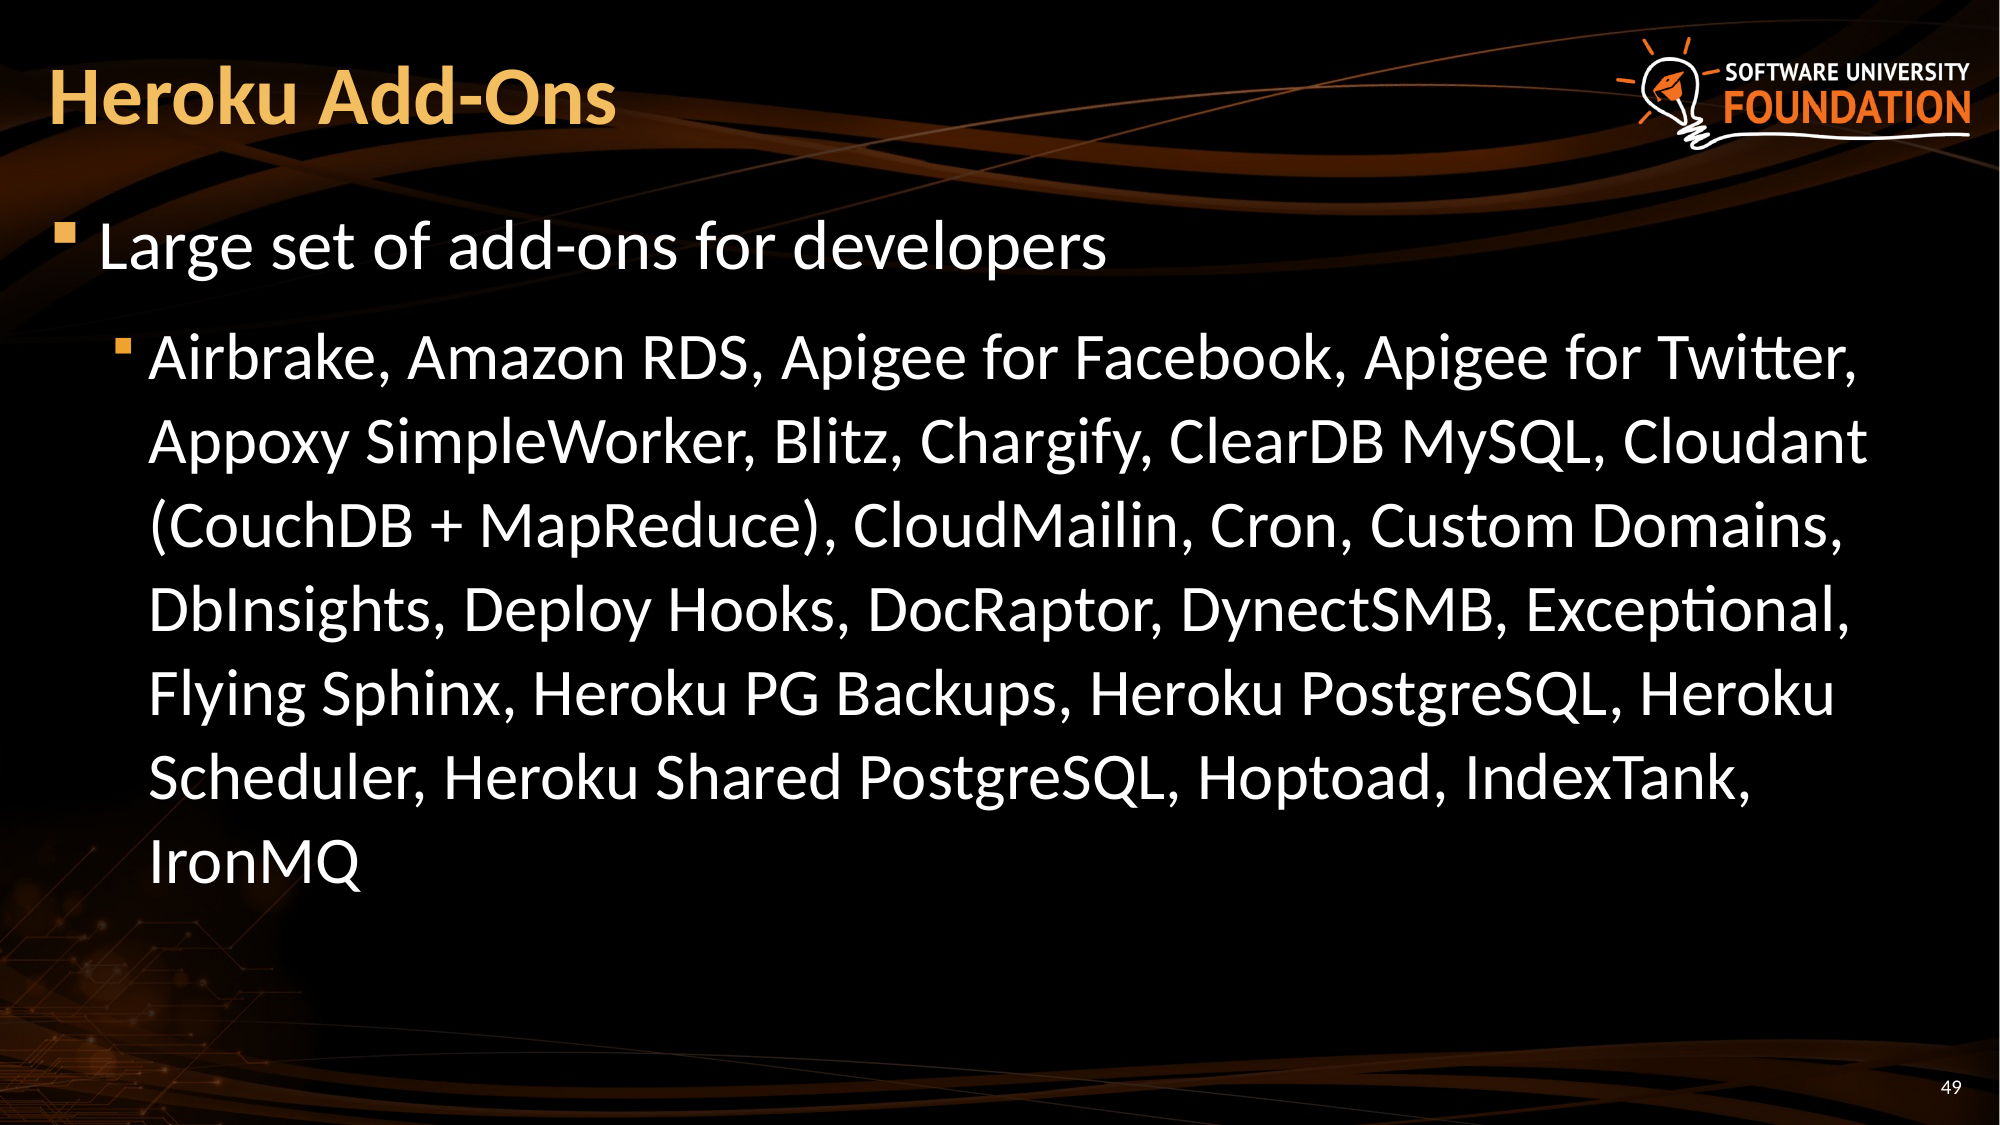

# Heroku Add-Ons
Large set of add-ons for developers
Airbrake, Amazon RDS, Apigee for Facebook, Apigee for Twitter, Appoxy SimpleWorker, Blitz, Chargify, ClearDB MySQL, Cloudant (CouchDB + MapReduce), CloudMailin, Cron, Custom Domains, DbInsights, Deploy Hooks, DocRaptor, DynectSMB, Exceptional, Flying Sphinx, Heroku PG Backups, Heroku PostgreSQL, Heroku Scheduler, Heroku Shared PostgreSQL, Hoptoad, IndexTank, IronMQ
49